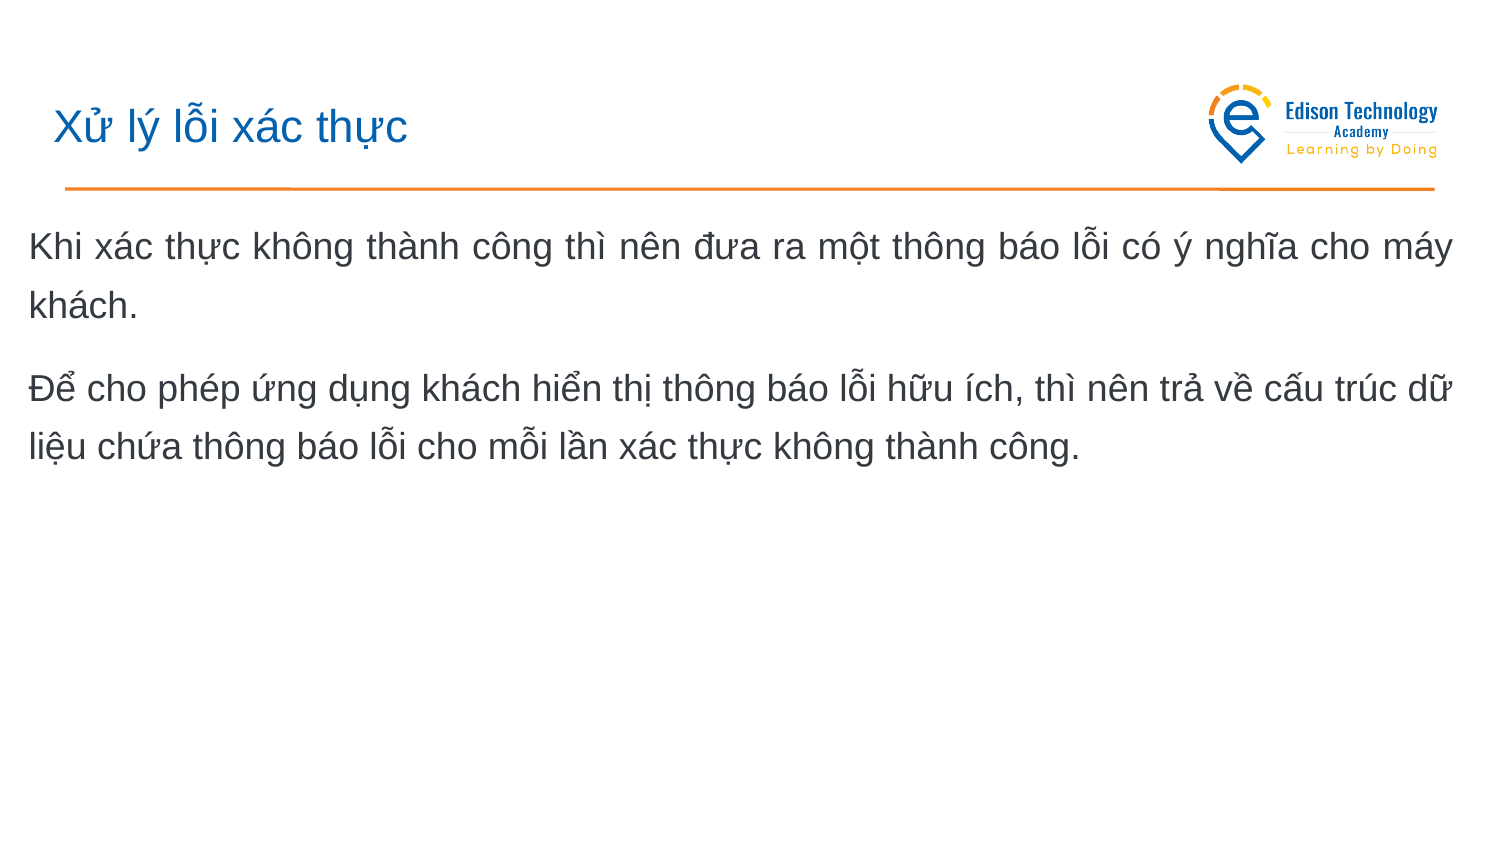

# Xử lý lỗi xác thực
Khi xác thực không thành công thì nên đưa ra một thông báo lỗi có ý nghĩa cho máy khách.
Để cho phép ứng dụng khách hiển thị thông báo lỗi hữu ích, thì nên trả về cấu trúc dữ liệu chứa thông báo lỗi cho mỗi lần xác thực không thành công.